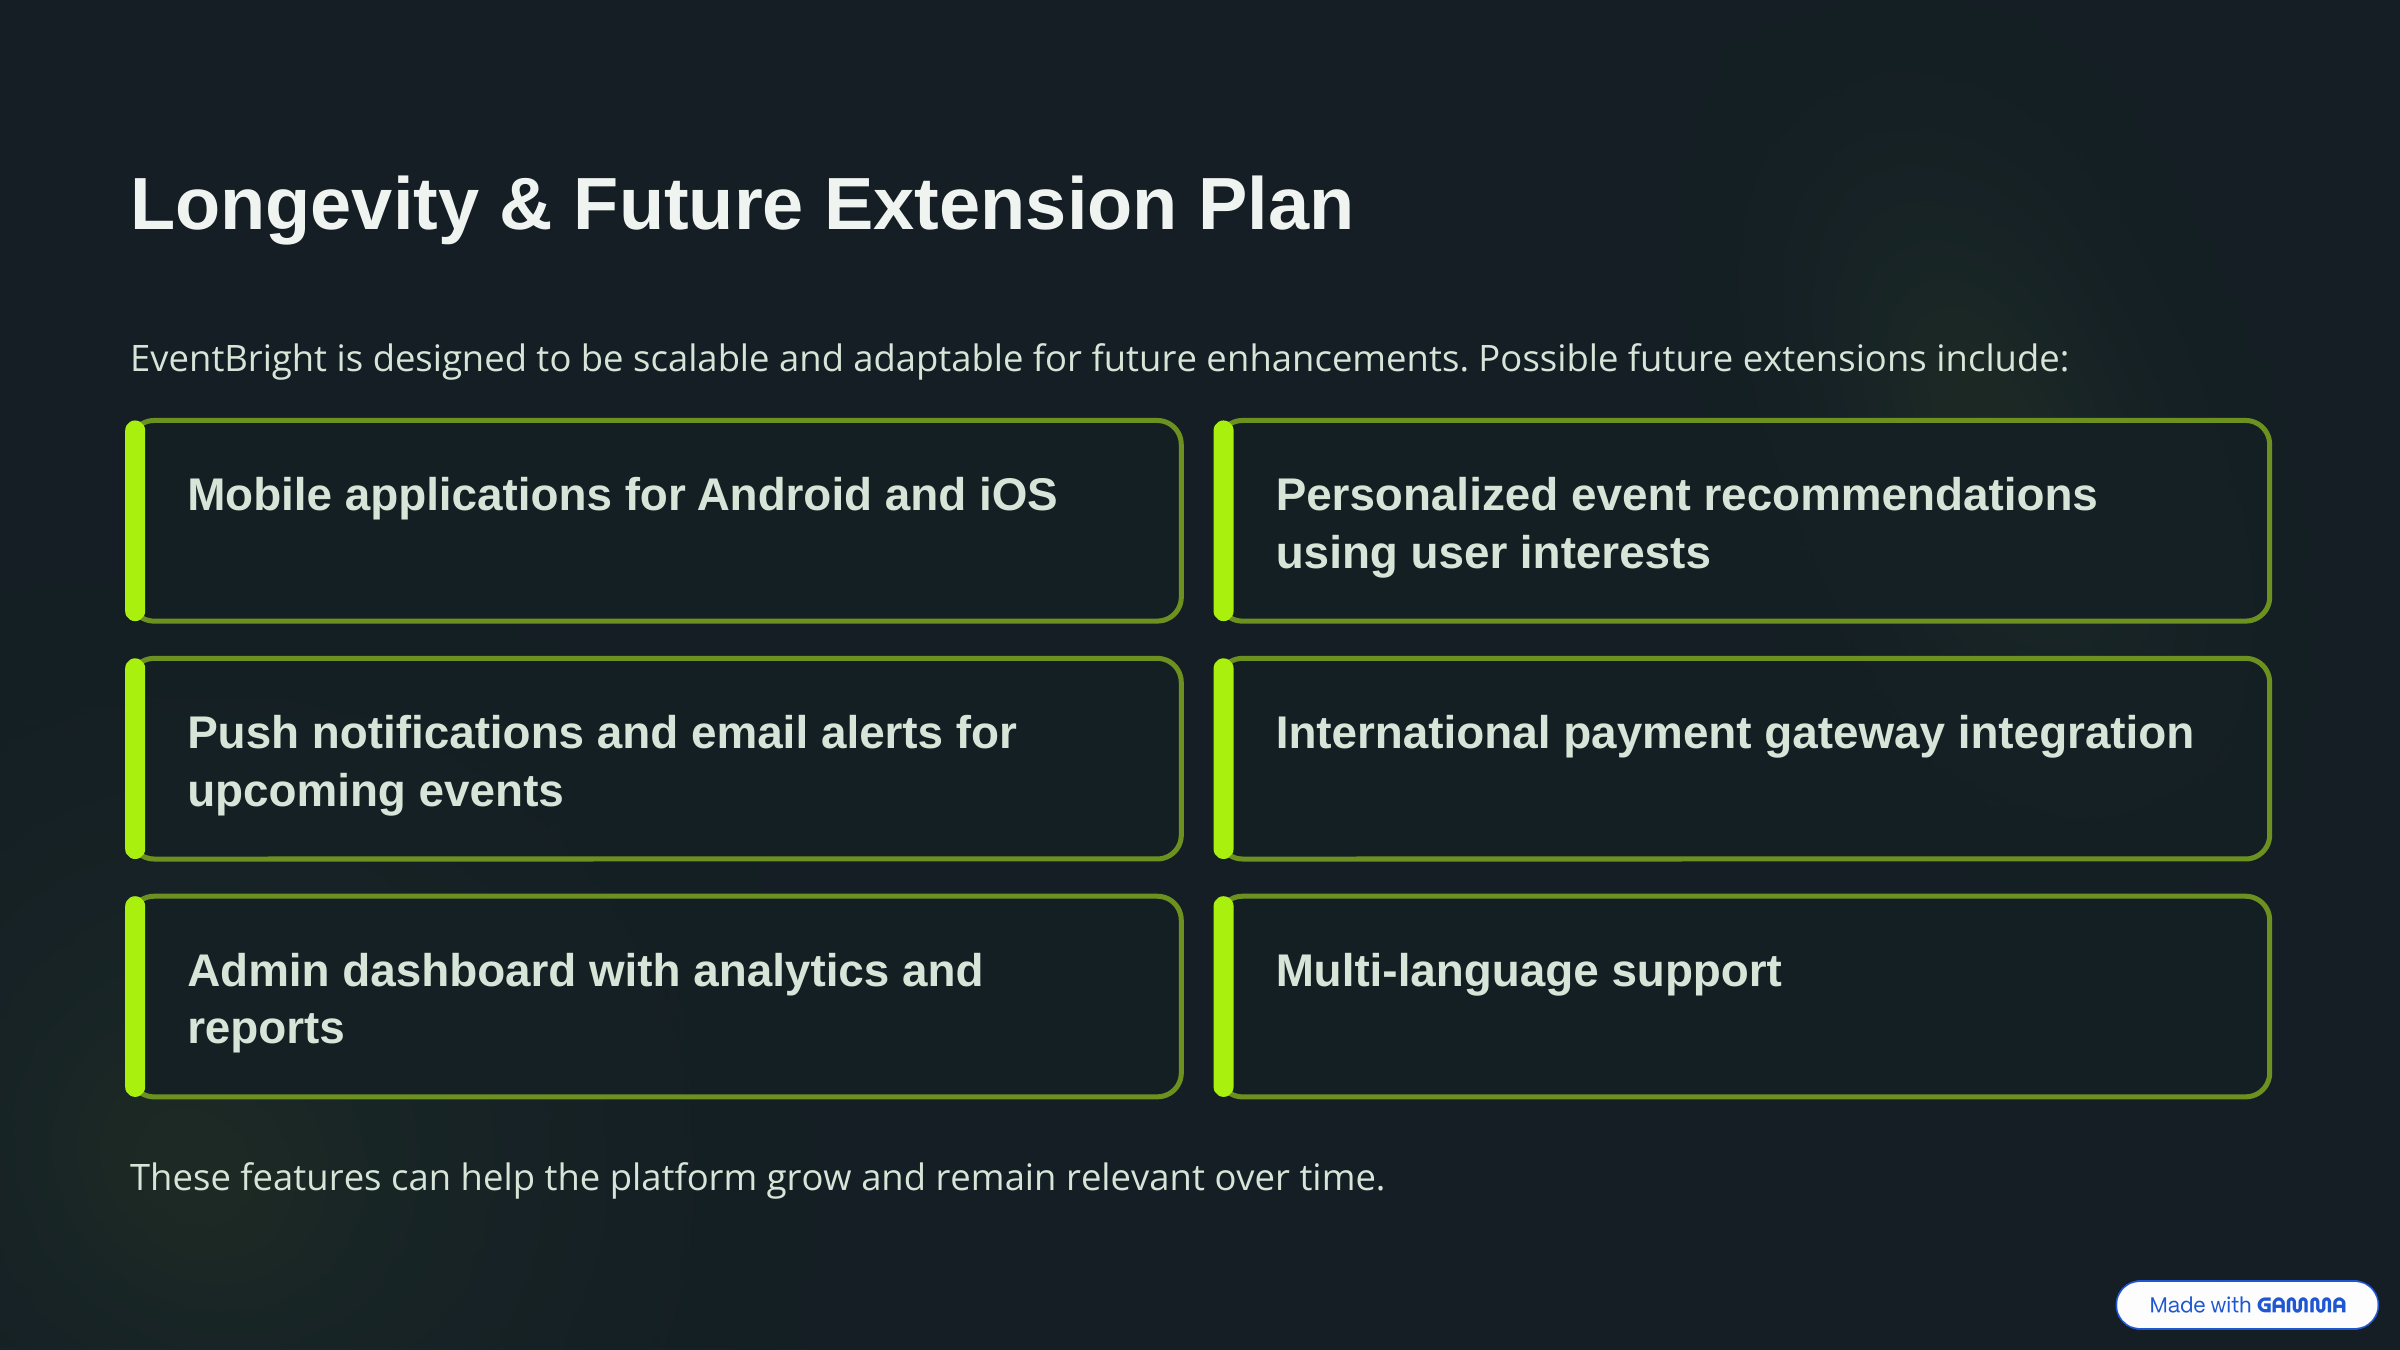

Longevity & Future Extension Plan
EventBright is designed to be scalable and adaptable for future enhancements. Possible future extensions include:

Mobile applications for Android and iOS
Personalized event recommendations using user interests

Push notifications and email alerts for upcoming events
International payment gateway integration

Admin dashboard with analytics and reports
Multi-language support
These features can help the platform grow and remain relevant over time.